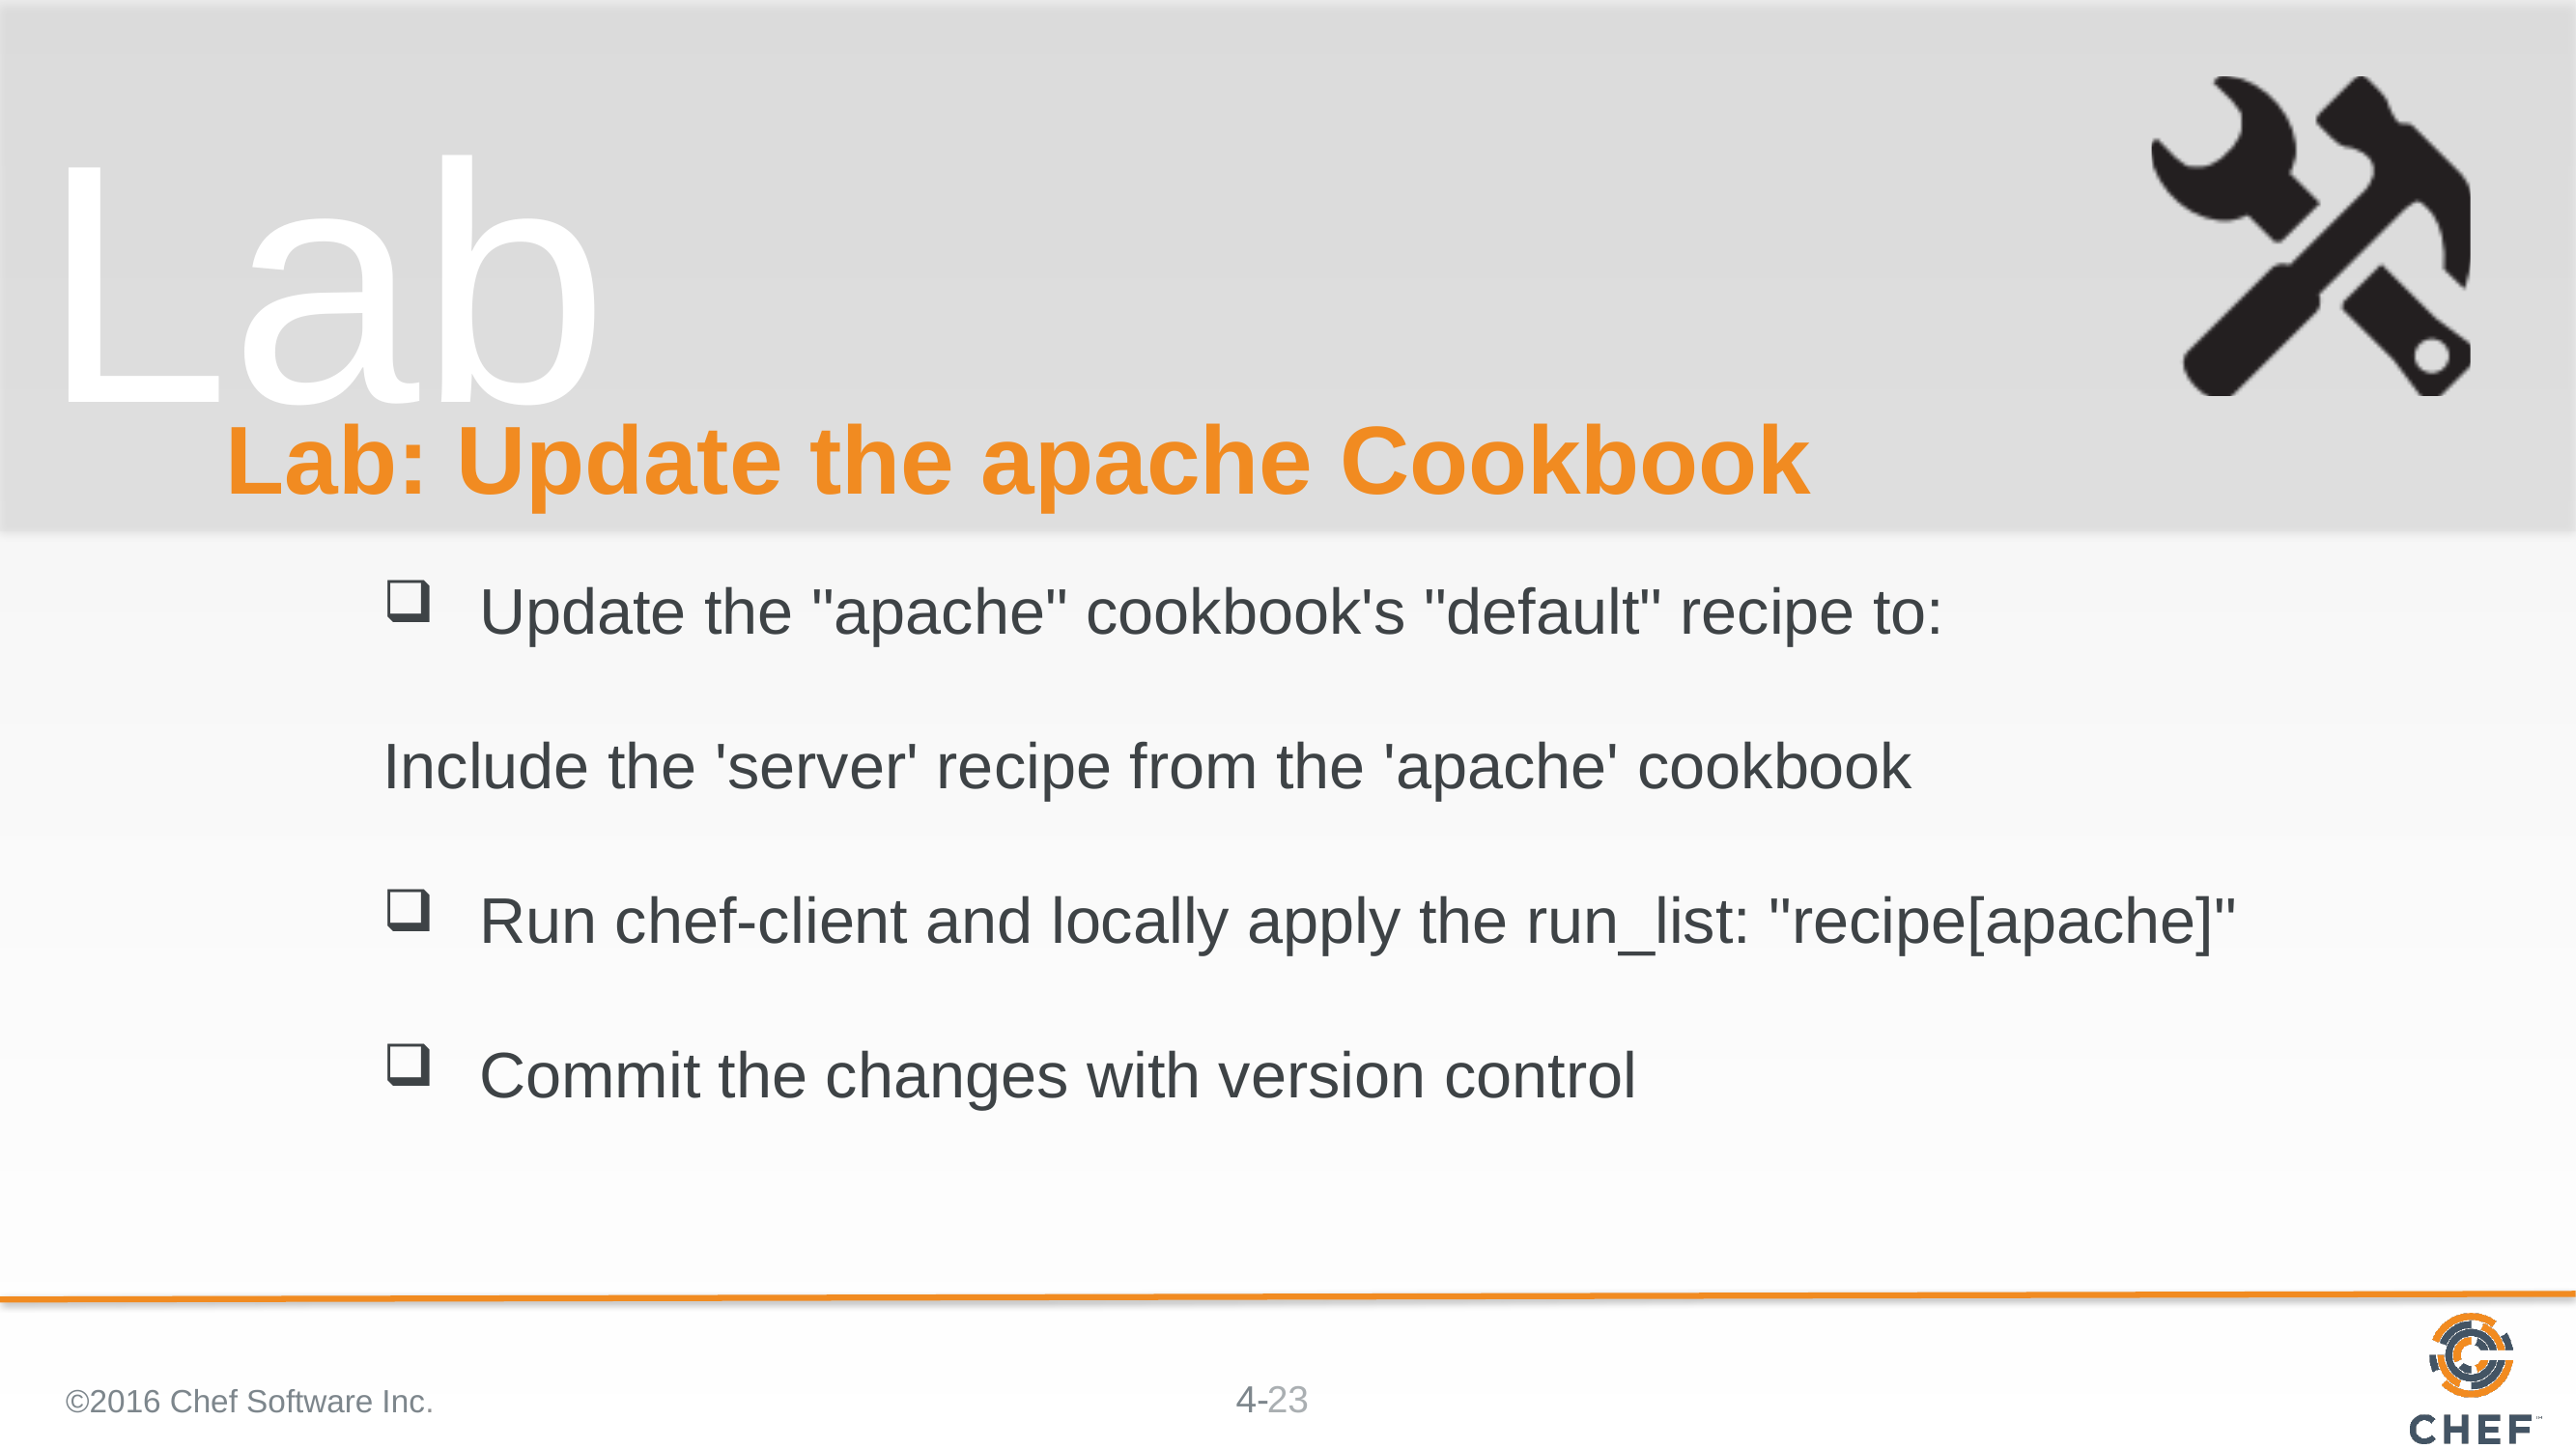

# Lab: Update the apache Cookbook
Update the "apache" cookbook's "default" recipe to:

Include the 'server' recipe from the 'apache' cookbook

Run chef-client and locally apply the run_list: "recipe[apache]"

Commit the changes with version control
©2016 Chef Software Inc.
23